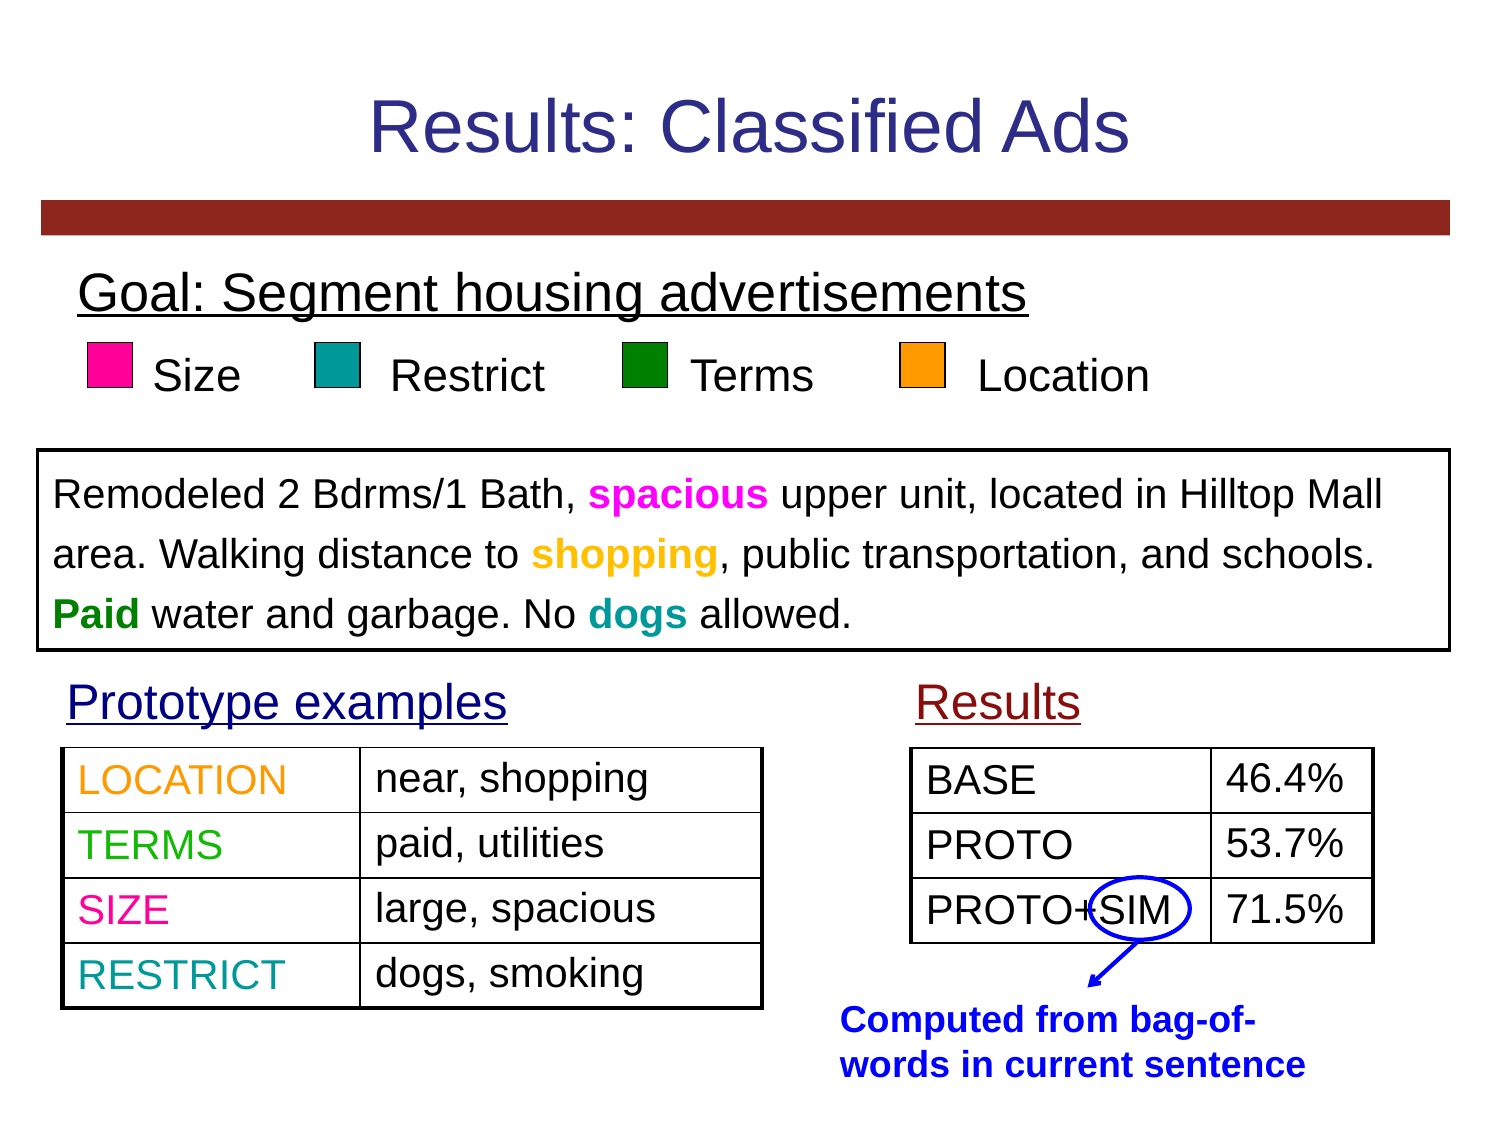

# Results: Classified Ads
Goal: Segment housing advertisements
Size
Restrict
Terms
Location

Remodeled 2 Bdrms/1 Bath, spacious upper unit, located in Hilltop Mall area. Walking distance to shopping, public transportation, and schools. Paid water and garbage. No dogs allowed.
 Prototype examples
Results
| LOCATION | near, shopping |
| --- | --- |
| TERMS | paid, utilities |
| SIZE | large, spacious |
| RESTRICT | dogs, smoking |
| BASE | 46.4% |
| --- | --- |
| PROTO | 53.7% |
| PROTO+SIM | 71.5% |

Computed from bag-of-words in current sentence